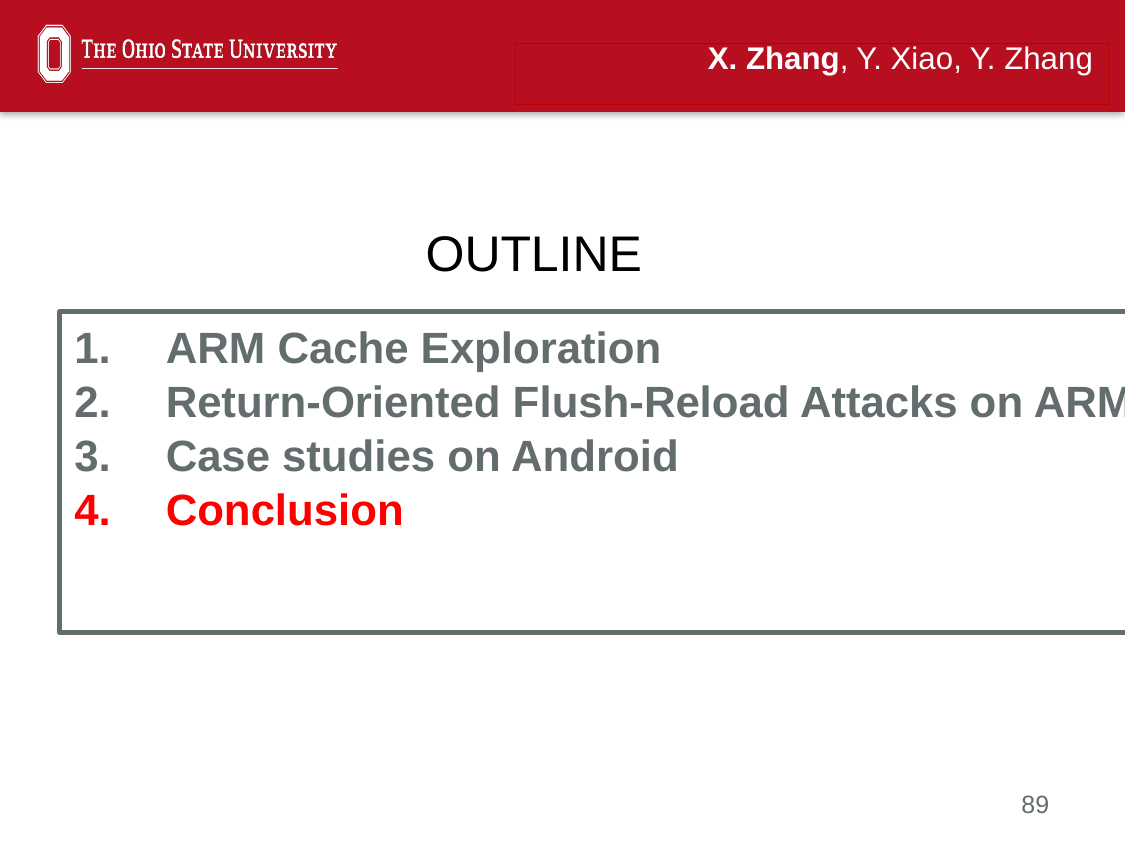

X. Zhang, Y. Xiao, Y. Zhang
OUTLINE
ARM Cache Exploration
Return-Oriented Flush-Reload Attacks on ARM
Case studies on Android
Conclusion